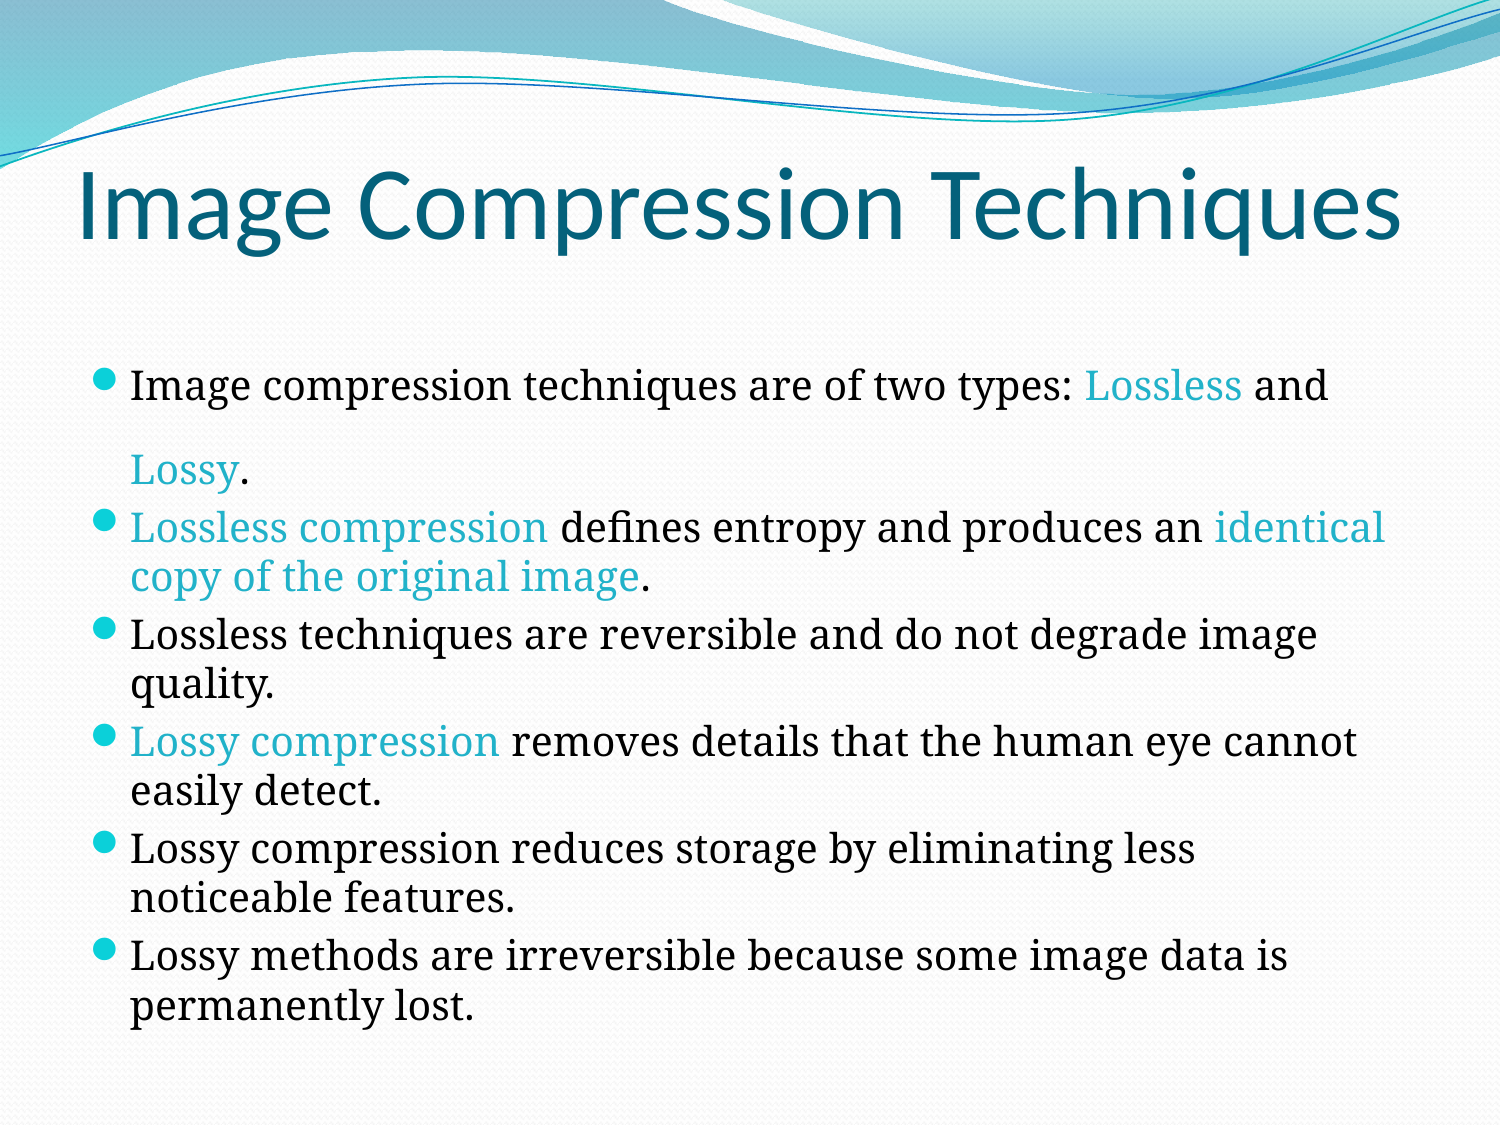

# Image Compression Techniques
Image compression techniques are of two types: Lossless and Lossy.
Lossless compression defines entropy and produces an identical copy of the original image.
Lossless techniques are reversible and do not degrade image quality.
Lossy compression removes details that the human eye cannot easily detect.
Lossy compression reduces storage by eliminating less noticeable features.
Lossy methods are irreversible because some image data is permanently lost.